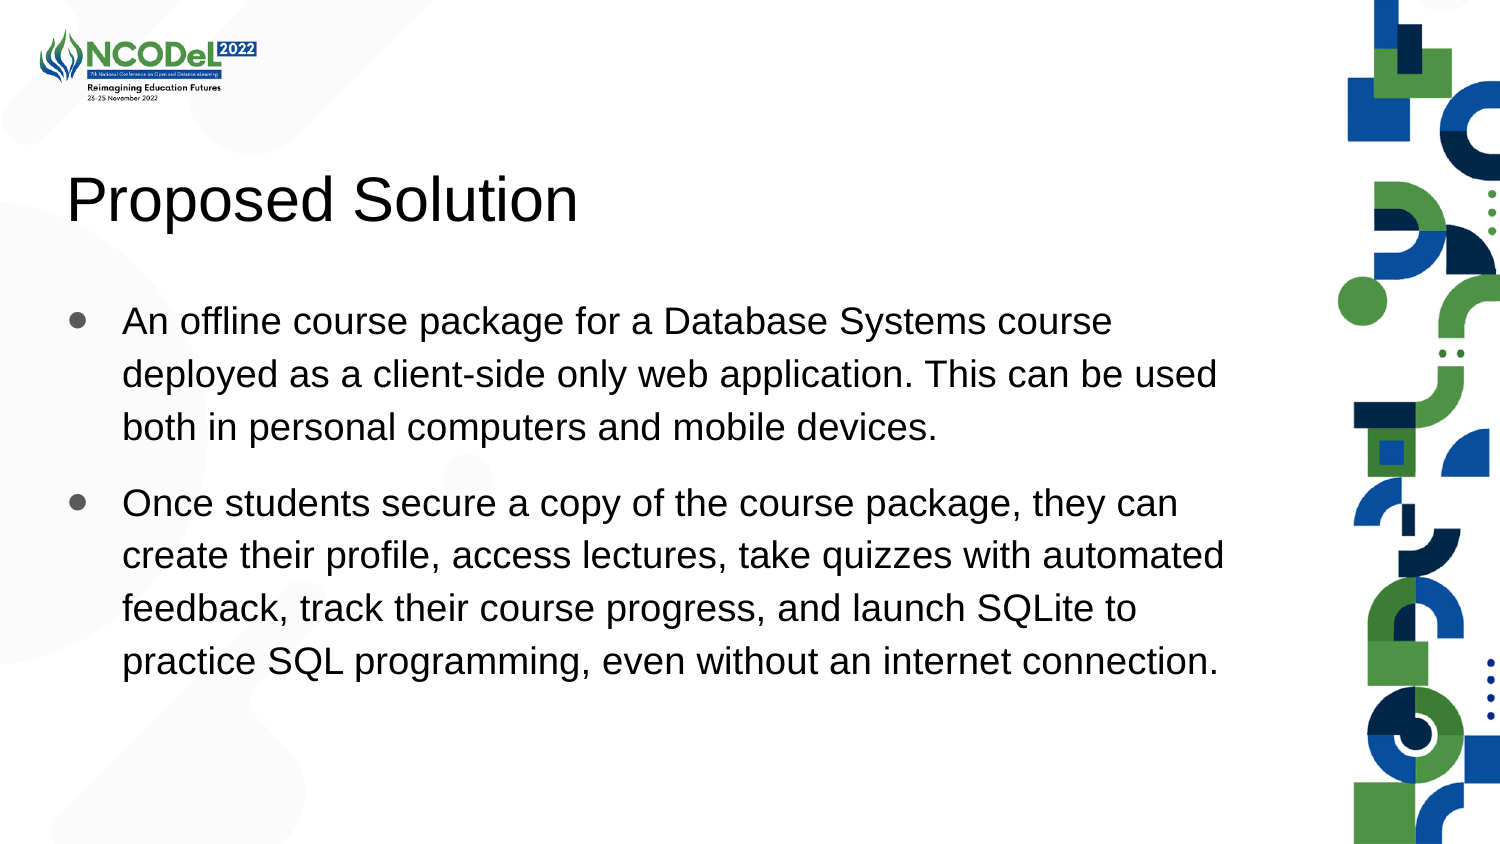

# Proposed Solution
An offline course package for a Database Systems course deployed as a client-side only web application. This can be used both in personal computers and mobile devices.
Once students secure a copy of the course package, they can create their profile, access lectures, take quizzes with automated feedback, track their course progress, and launch SQLite to practice SQL programming, even without an internet connection.